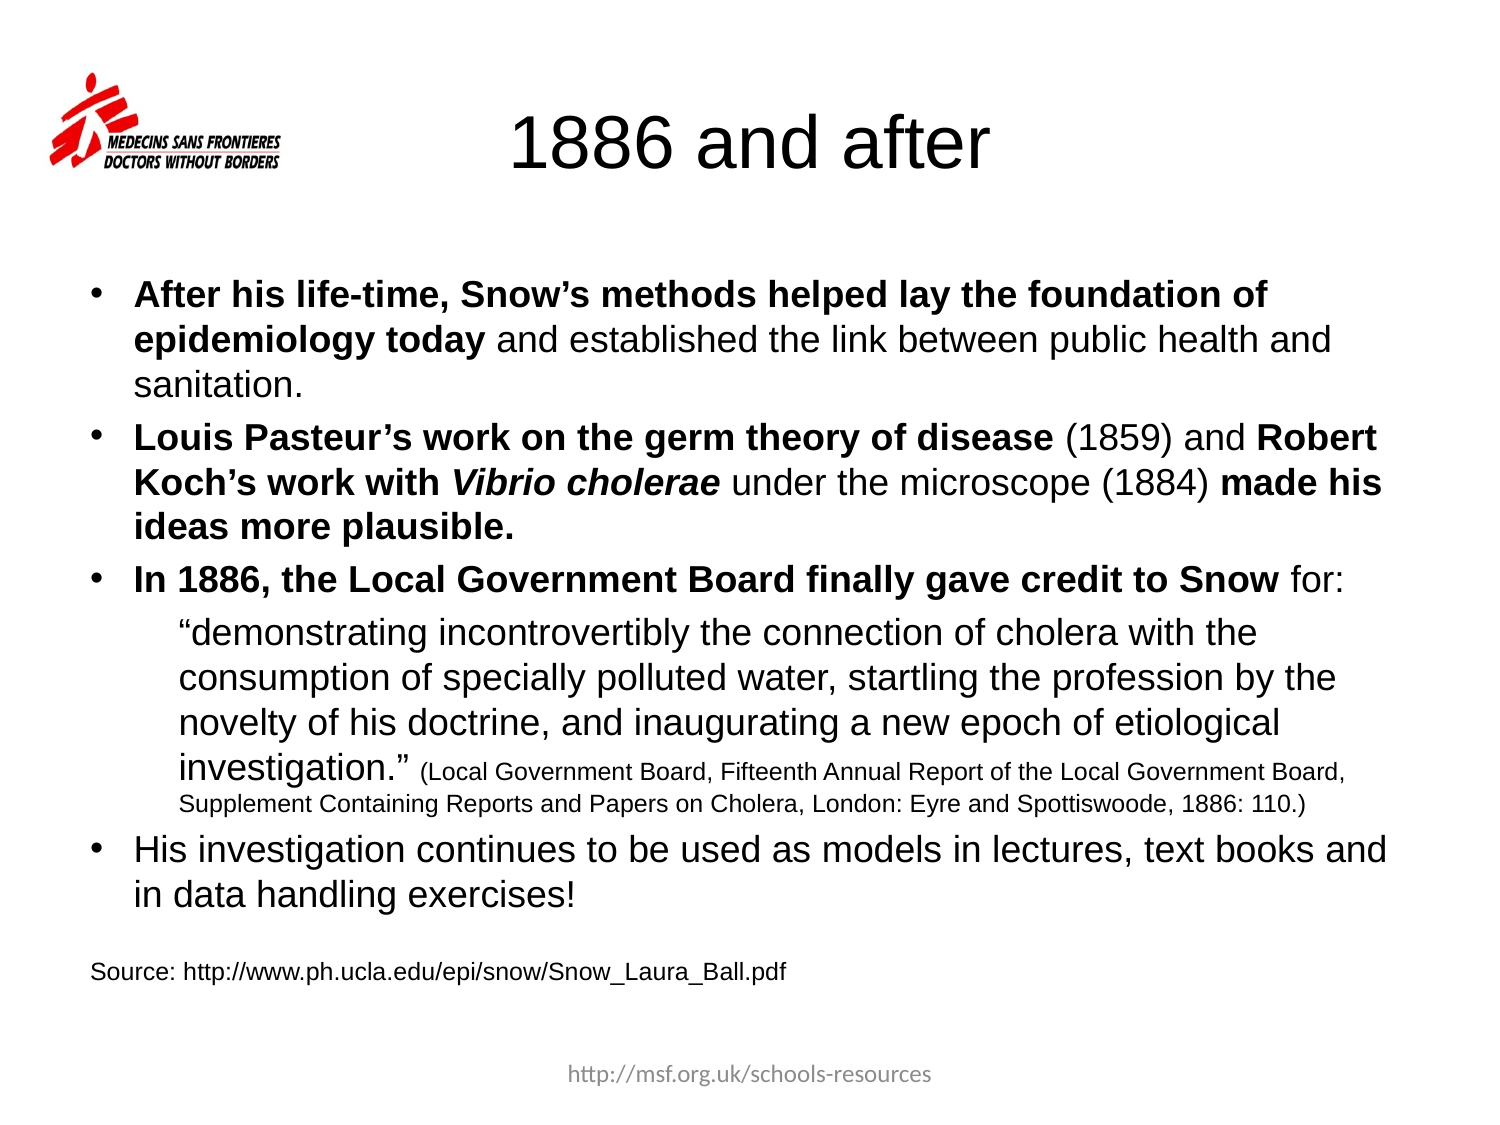

# 1886 and after
After his life-time, Snow’s methods helped lay the foundation of epidemiology today and established the link between public health and sanitation.
Louis Pasteur’s work on the germ theory of disease (1859) and Robert Koch’s work with Vibrio cholerae under the microscope (1884) made his ideas more plausible.
In 1886, the Local Government Board finally gave credit to Snow for:
“demonstrating incontrovertibly the connection of cholera with the consumption of specially polluted water, startling the profession by the novelty of his doctrine, and inaugurating a new epoch of etiological investigation.” (Local Government Board, Fifteenth Annual Report of the Local Government Board, Supplement Containing Reports and Papers on Cholera, London: Eyre and Spottiswoode, 1886: 110.)
His investigation continues to be used as models in lectures, text books and in data handling exercises!

Source: http://www.ph.ucla.edu/epi/snow/Snow_Laura_Ball.pdf

http://msf.org.uk/schools-resources